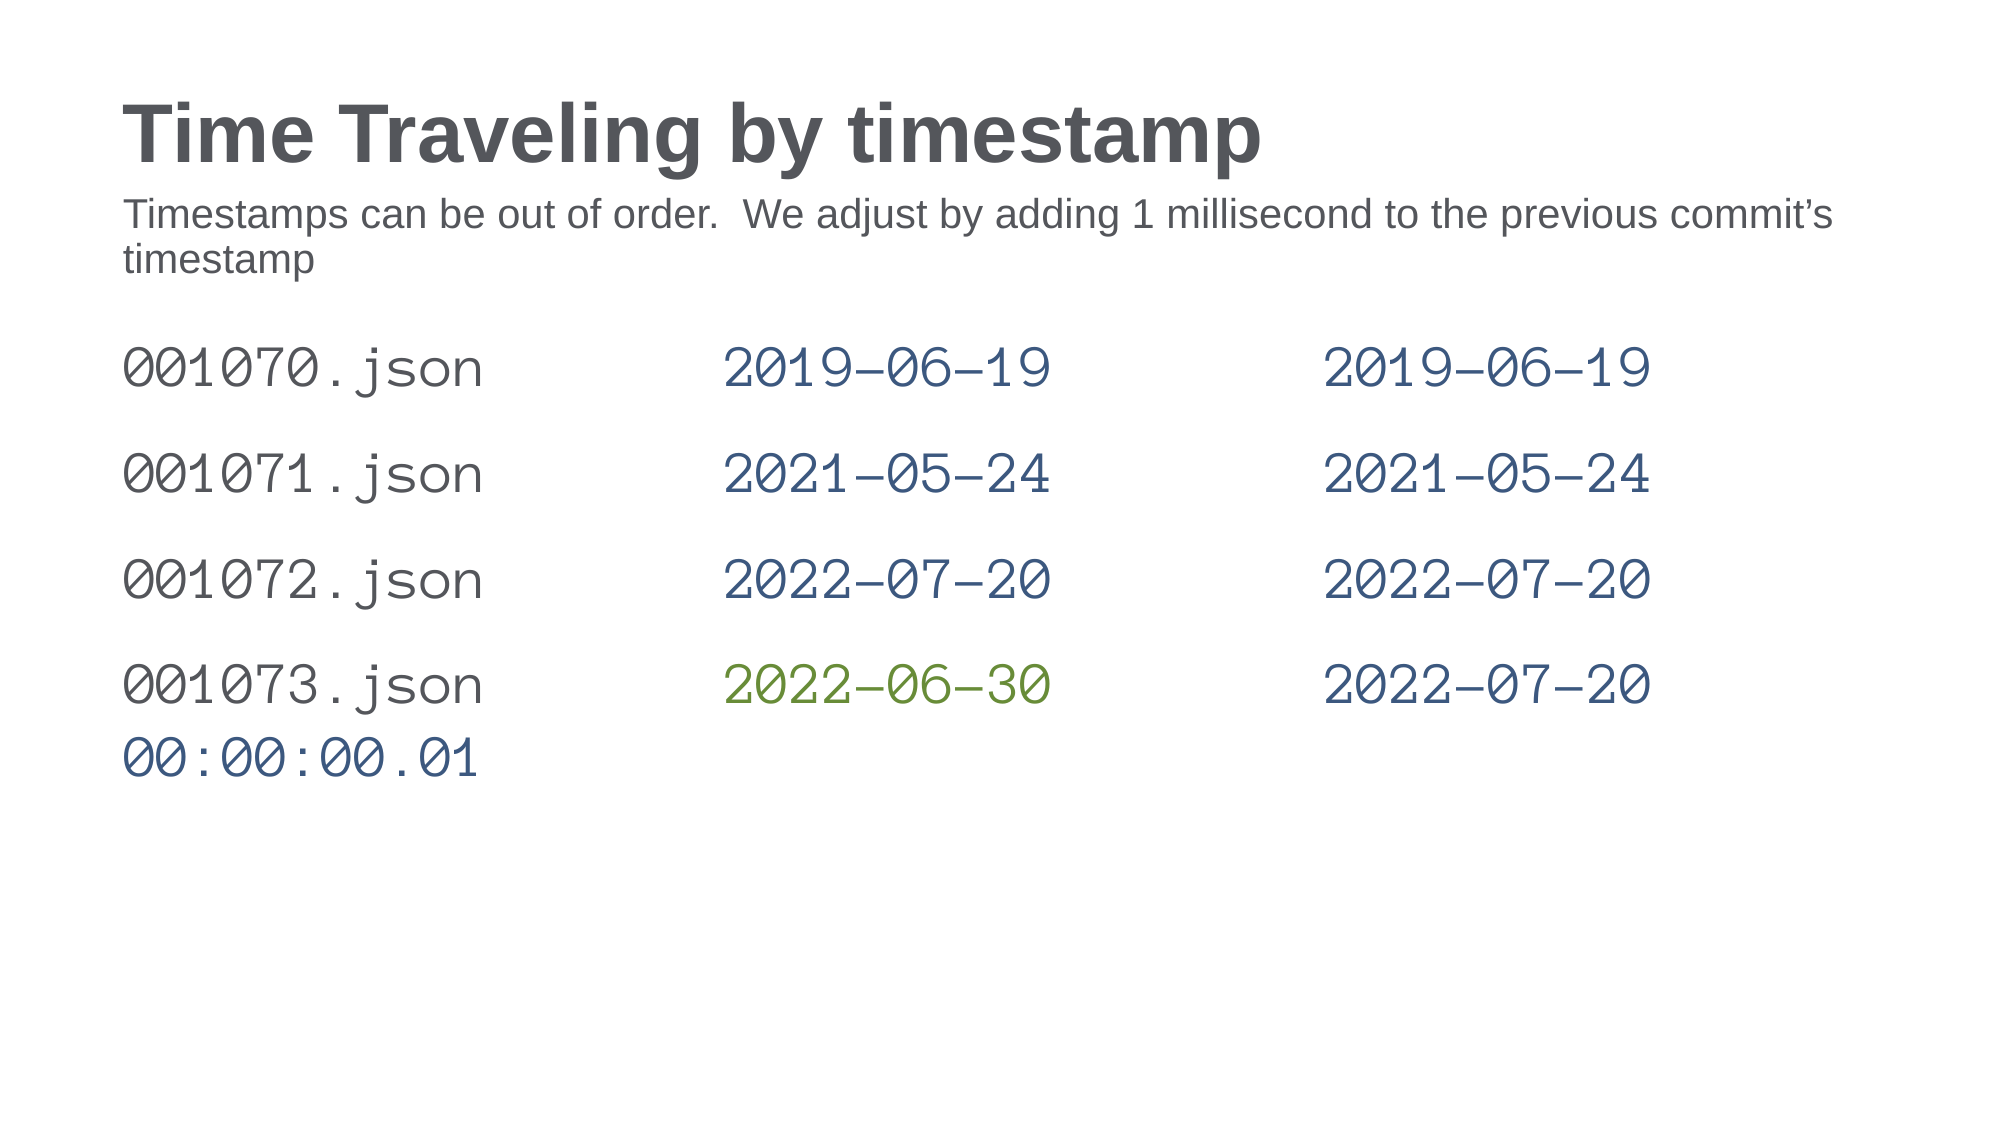

# Time Traveling by timestamp
Timestamps can be out of order.  We adjust by adding 1 millisecond to the previous commit’s timestamp

001070.json		2019-06-19		2019-06-19
001071.json		2021-05-24		2021-05-24
001072.json		2022-07-20		2022-07-20
001073.json		2022-06-30		2022-07-20 00:00:00.01